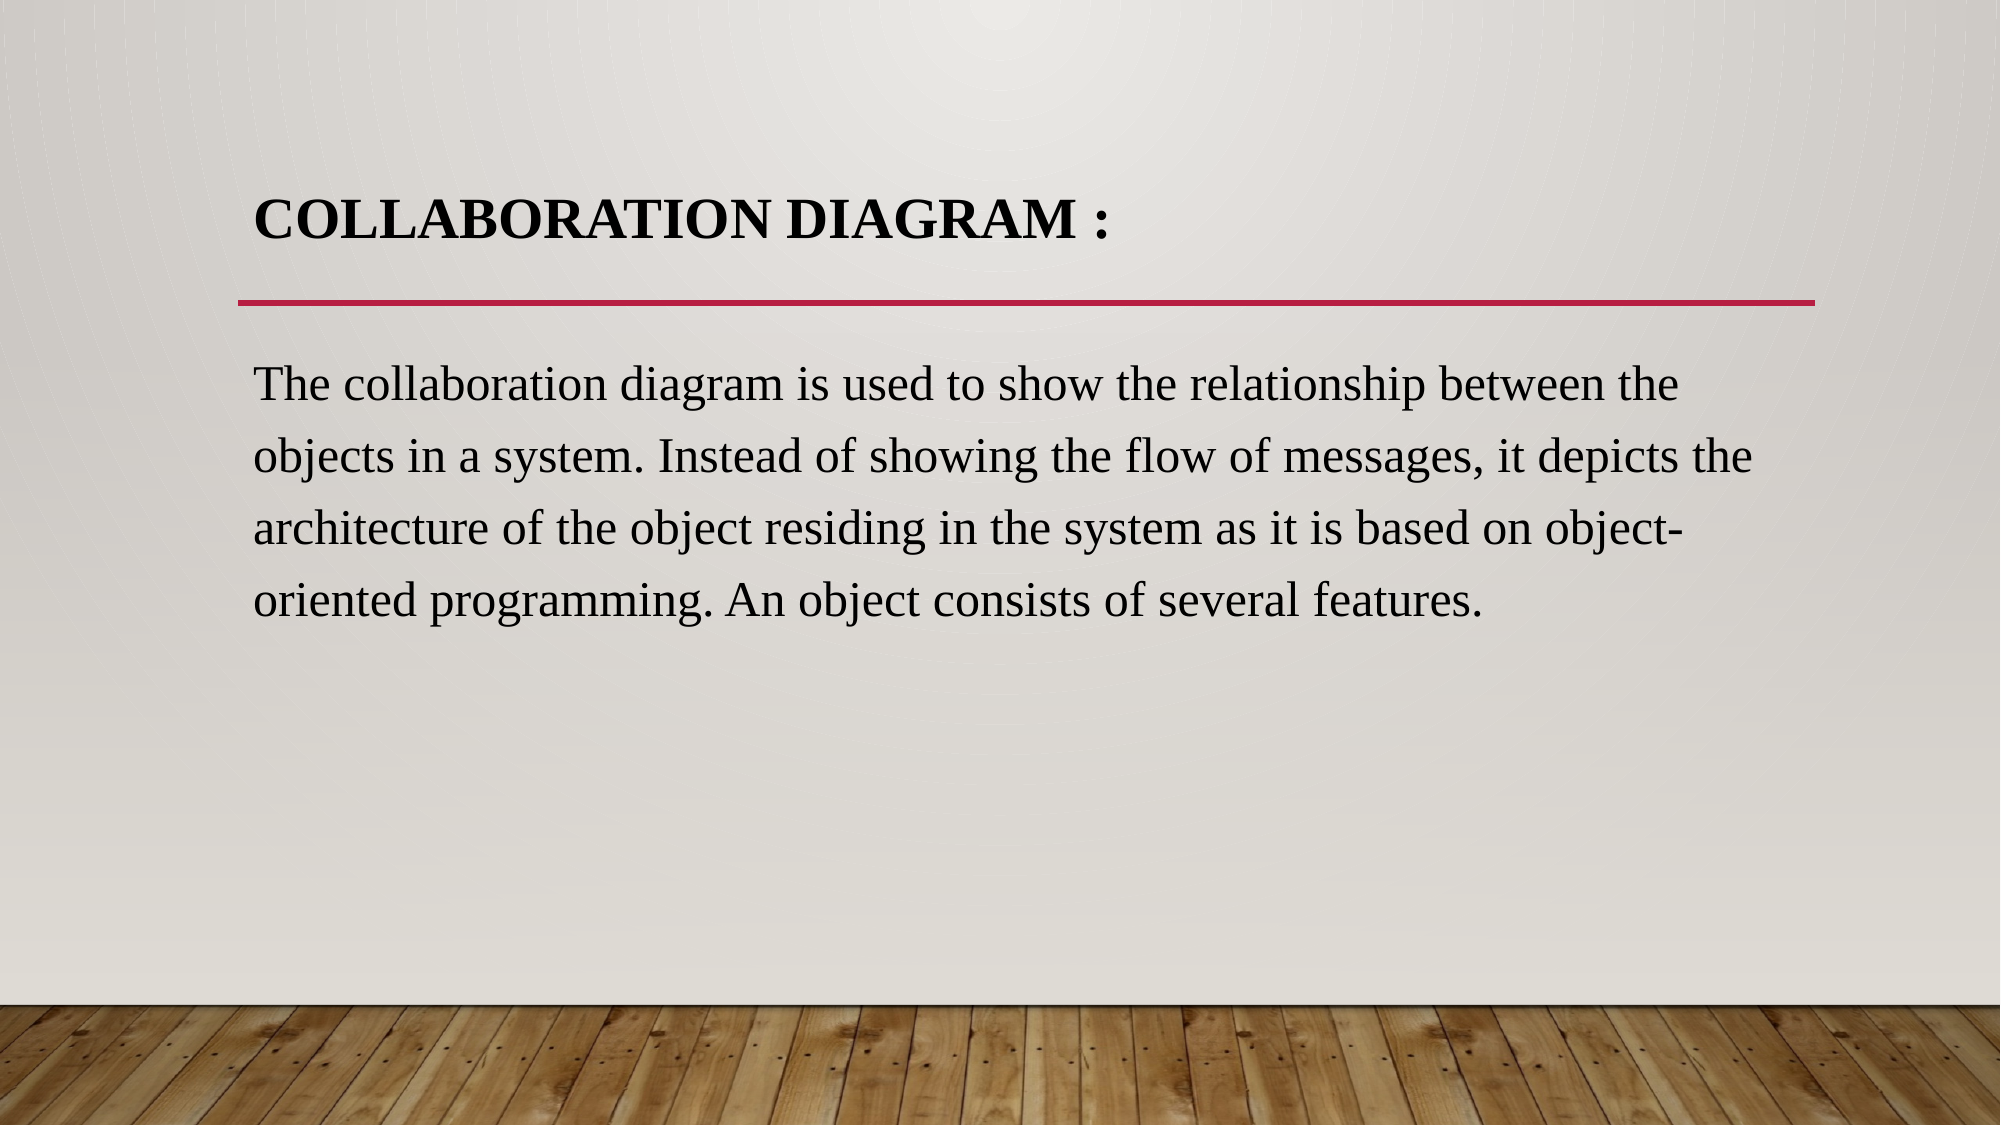

# Collaboration Diagram :
The collaboration diagram is used to show the relationship between the objects in a system. Instead of showing the flow of messages, it depicts the architecture of the object residing in the system as it is based on object-oriented programming. An object consists of several features.